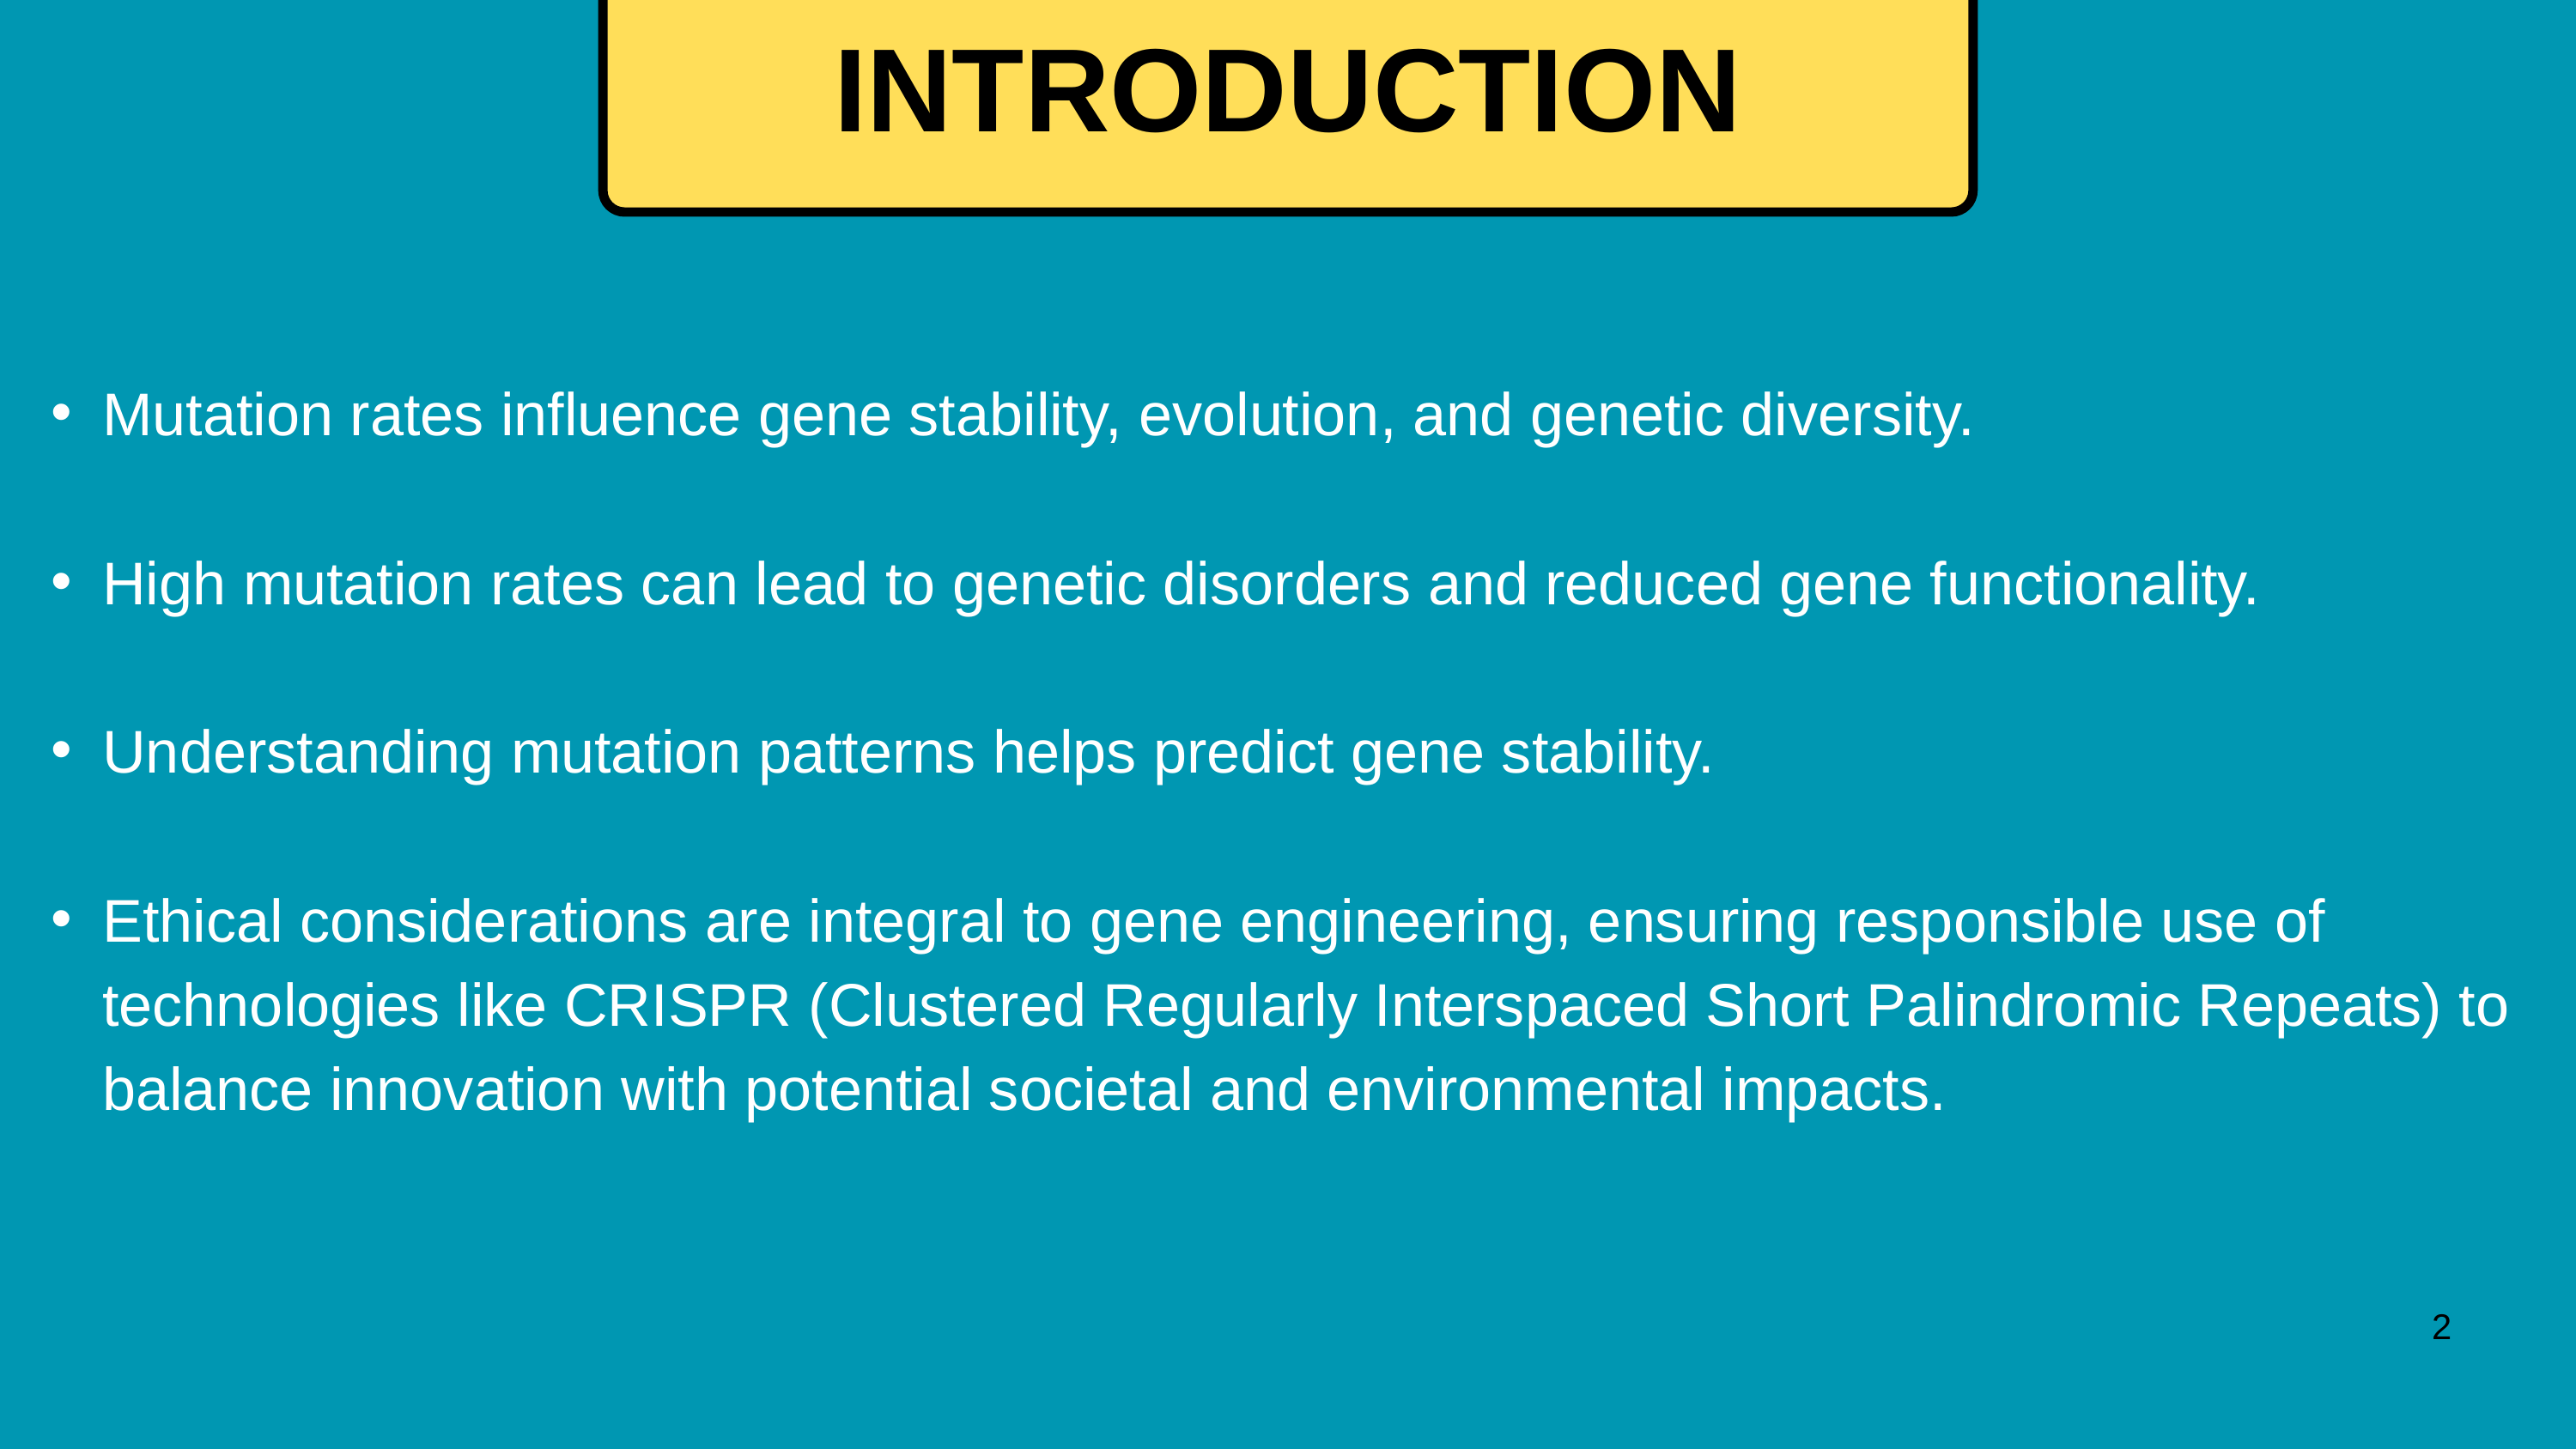

INTRODUCTION
Mutation rates influence gene stability, evolution, and genetic diversity.

High mutation rates can lead to genetic disorders and reduced gene functionality.

Understanding mutation patterns helps predict gene stability.

Ethical considerations are integral to gene engineering, ensuring responsible use of technologies like CRISPR (Clustered Regularly Interspaced Short Palindromic Repeats) to balance innovation with potential societal and environmental impacts.

2